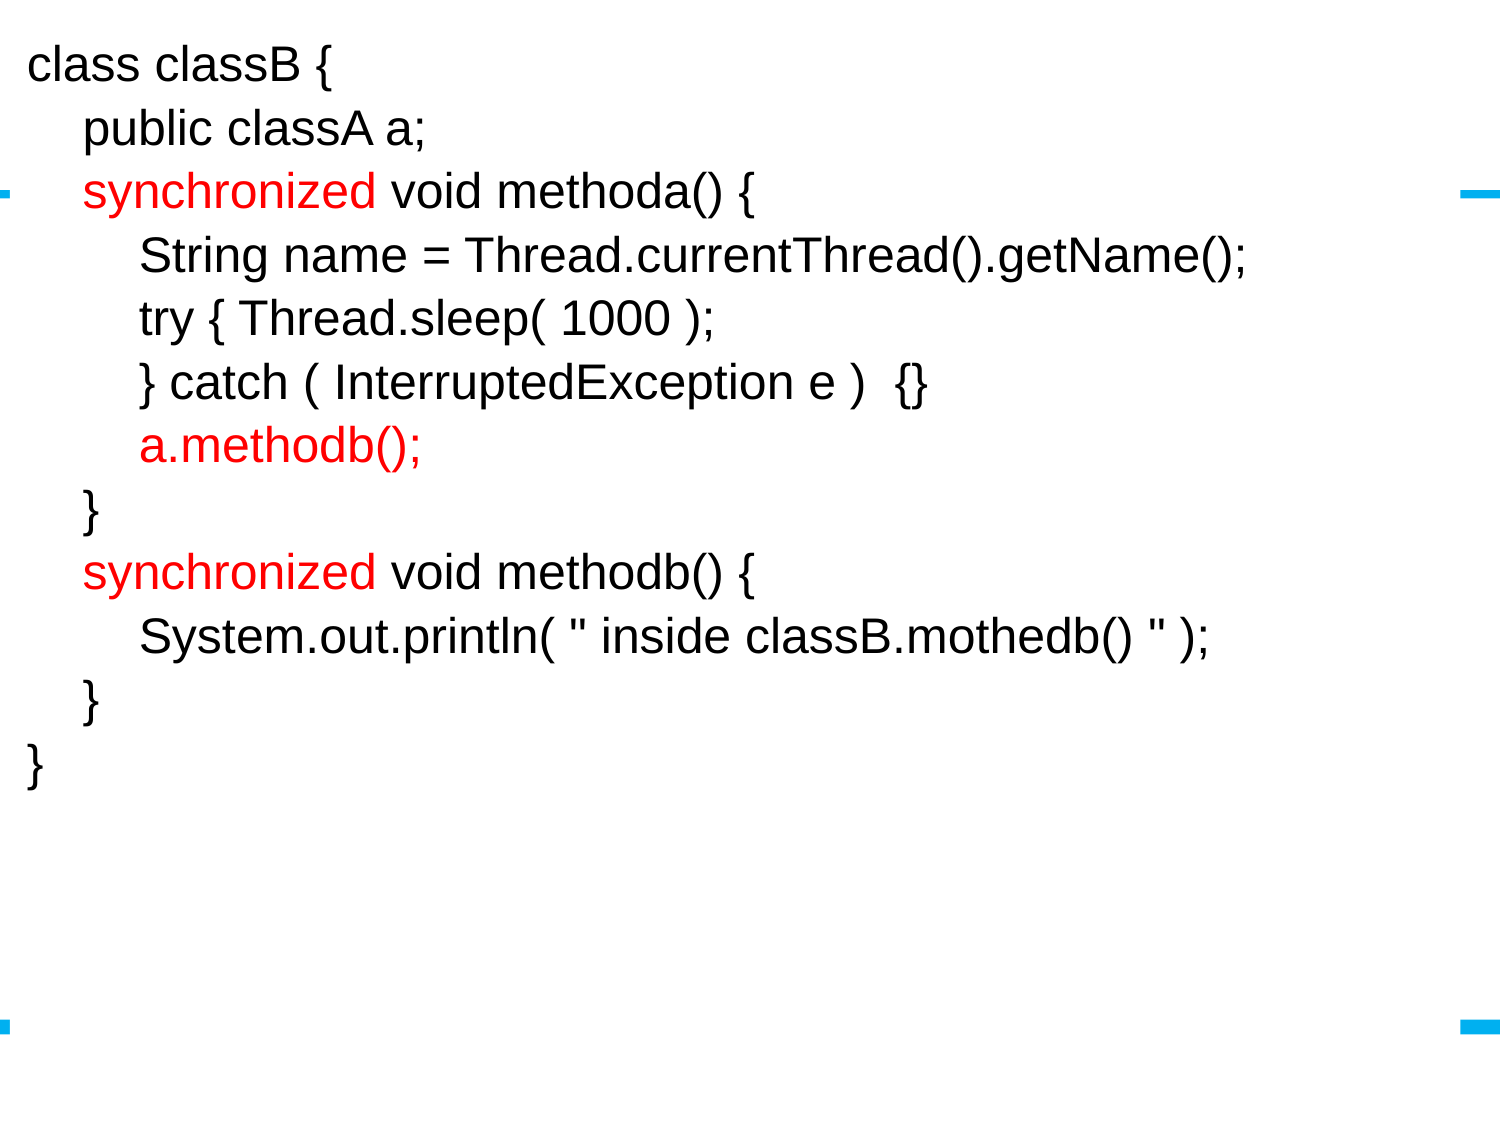

class classB {
    public classA a;
    synchronized void methoda() {
        String name = Thread.currentThread().getName();
        try { Thread.sleep( 1000 );
        } catch ( InterruptedException e )  {}
        a.methodb();
    }
    synchronized void methodb() {
        System.out.println( " inside classB.mothedb() " );
    }
}